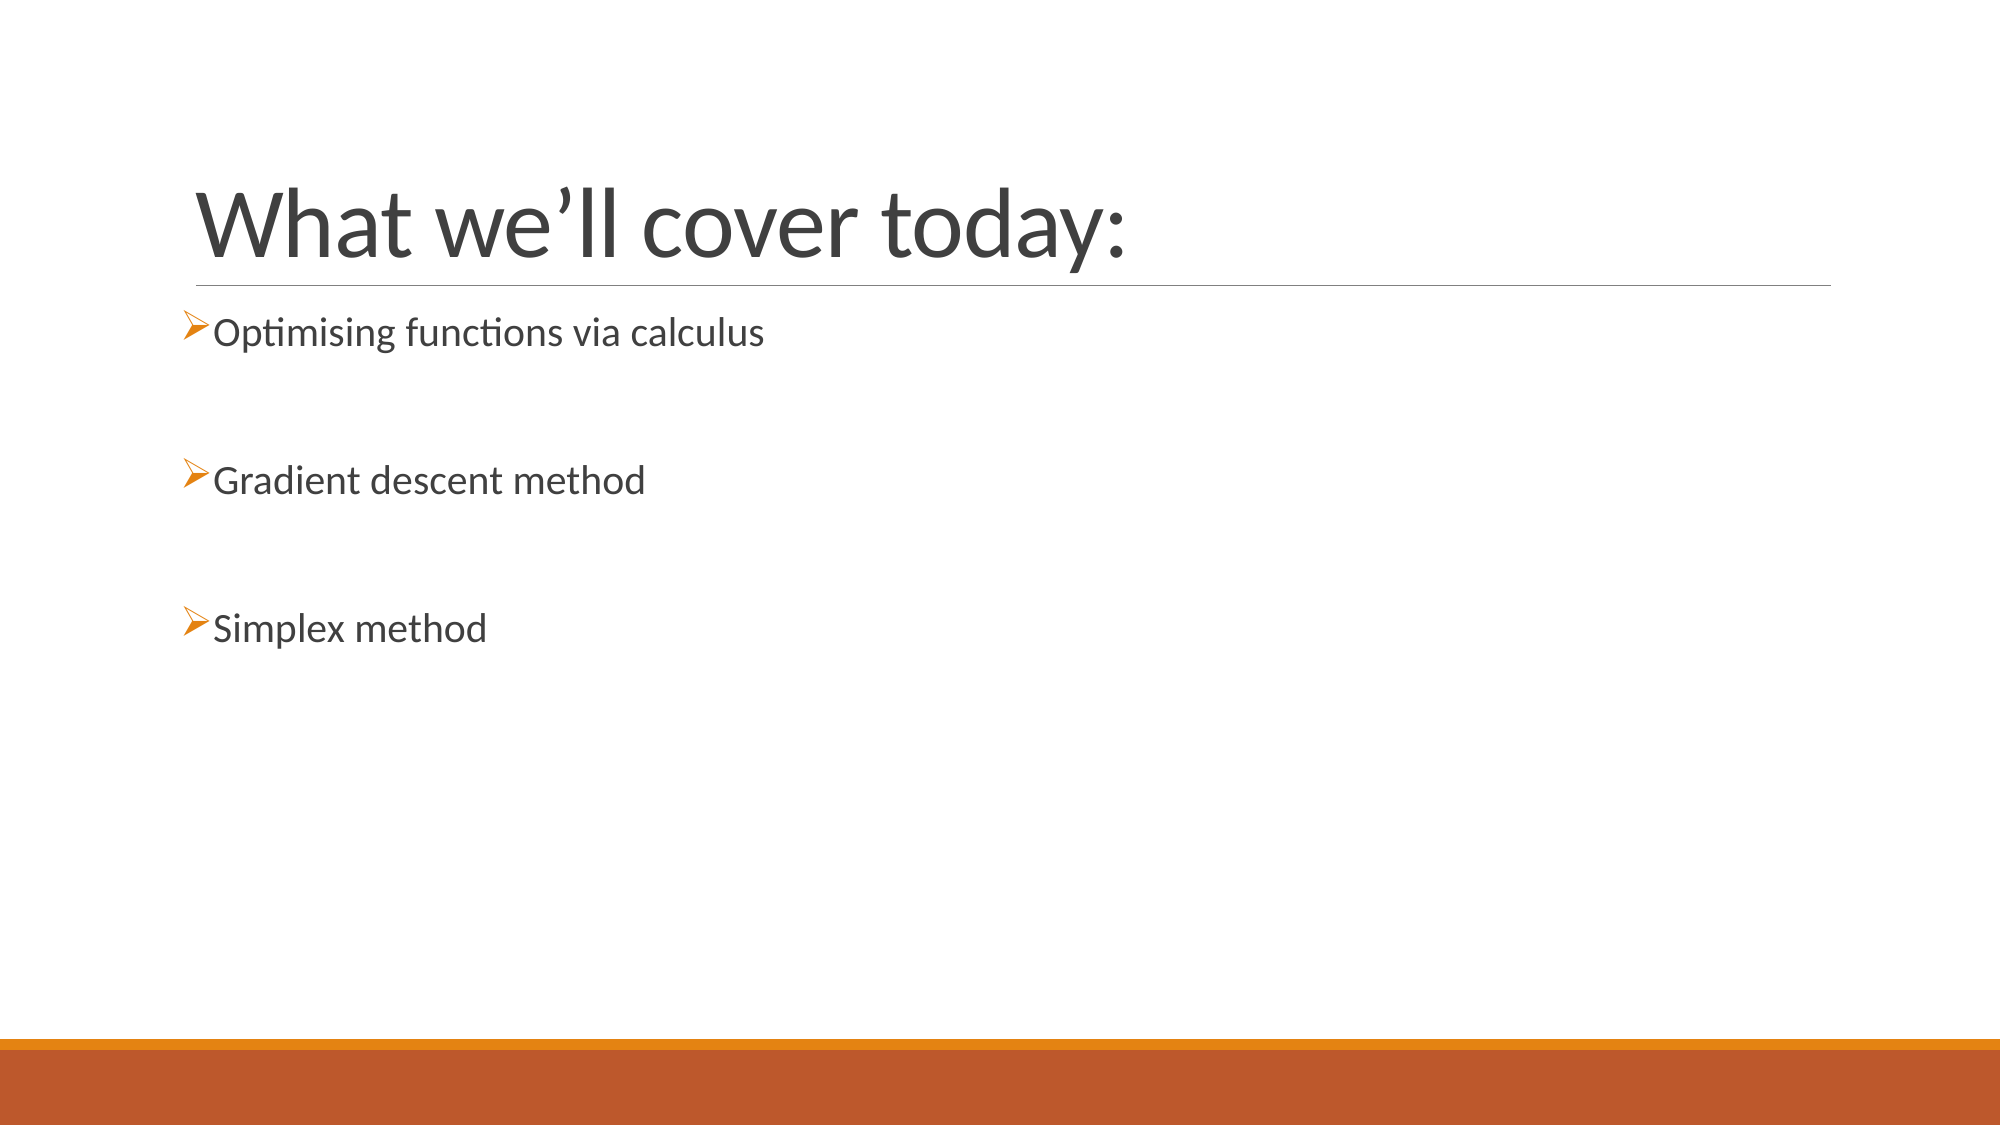

# What we’ll cover today:
Optimising functions via calculus

Gradient descent method

Simplex method